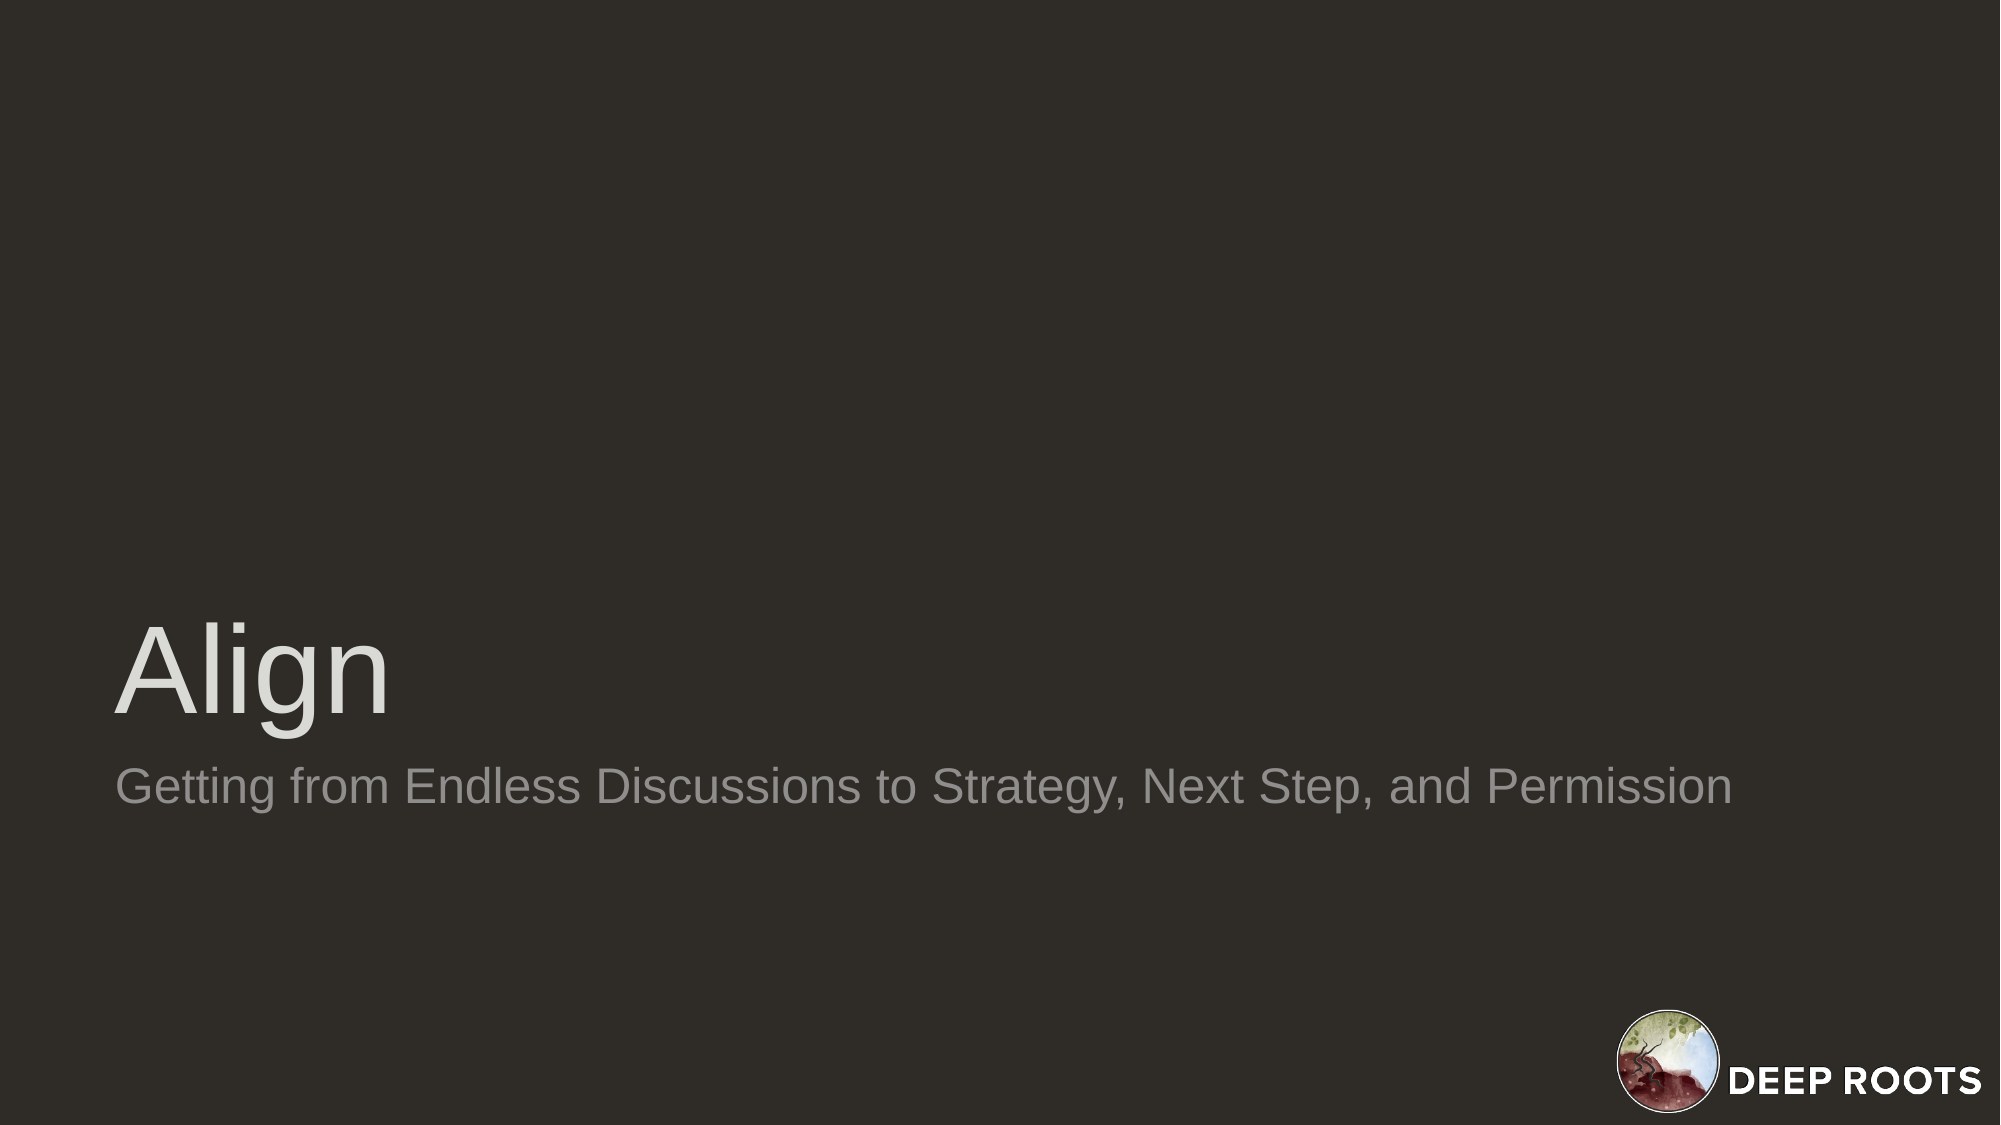

# Align
Getting from Endless Discussions to Strategy, Next Step, and Permission